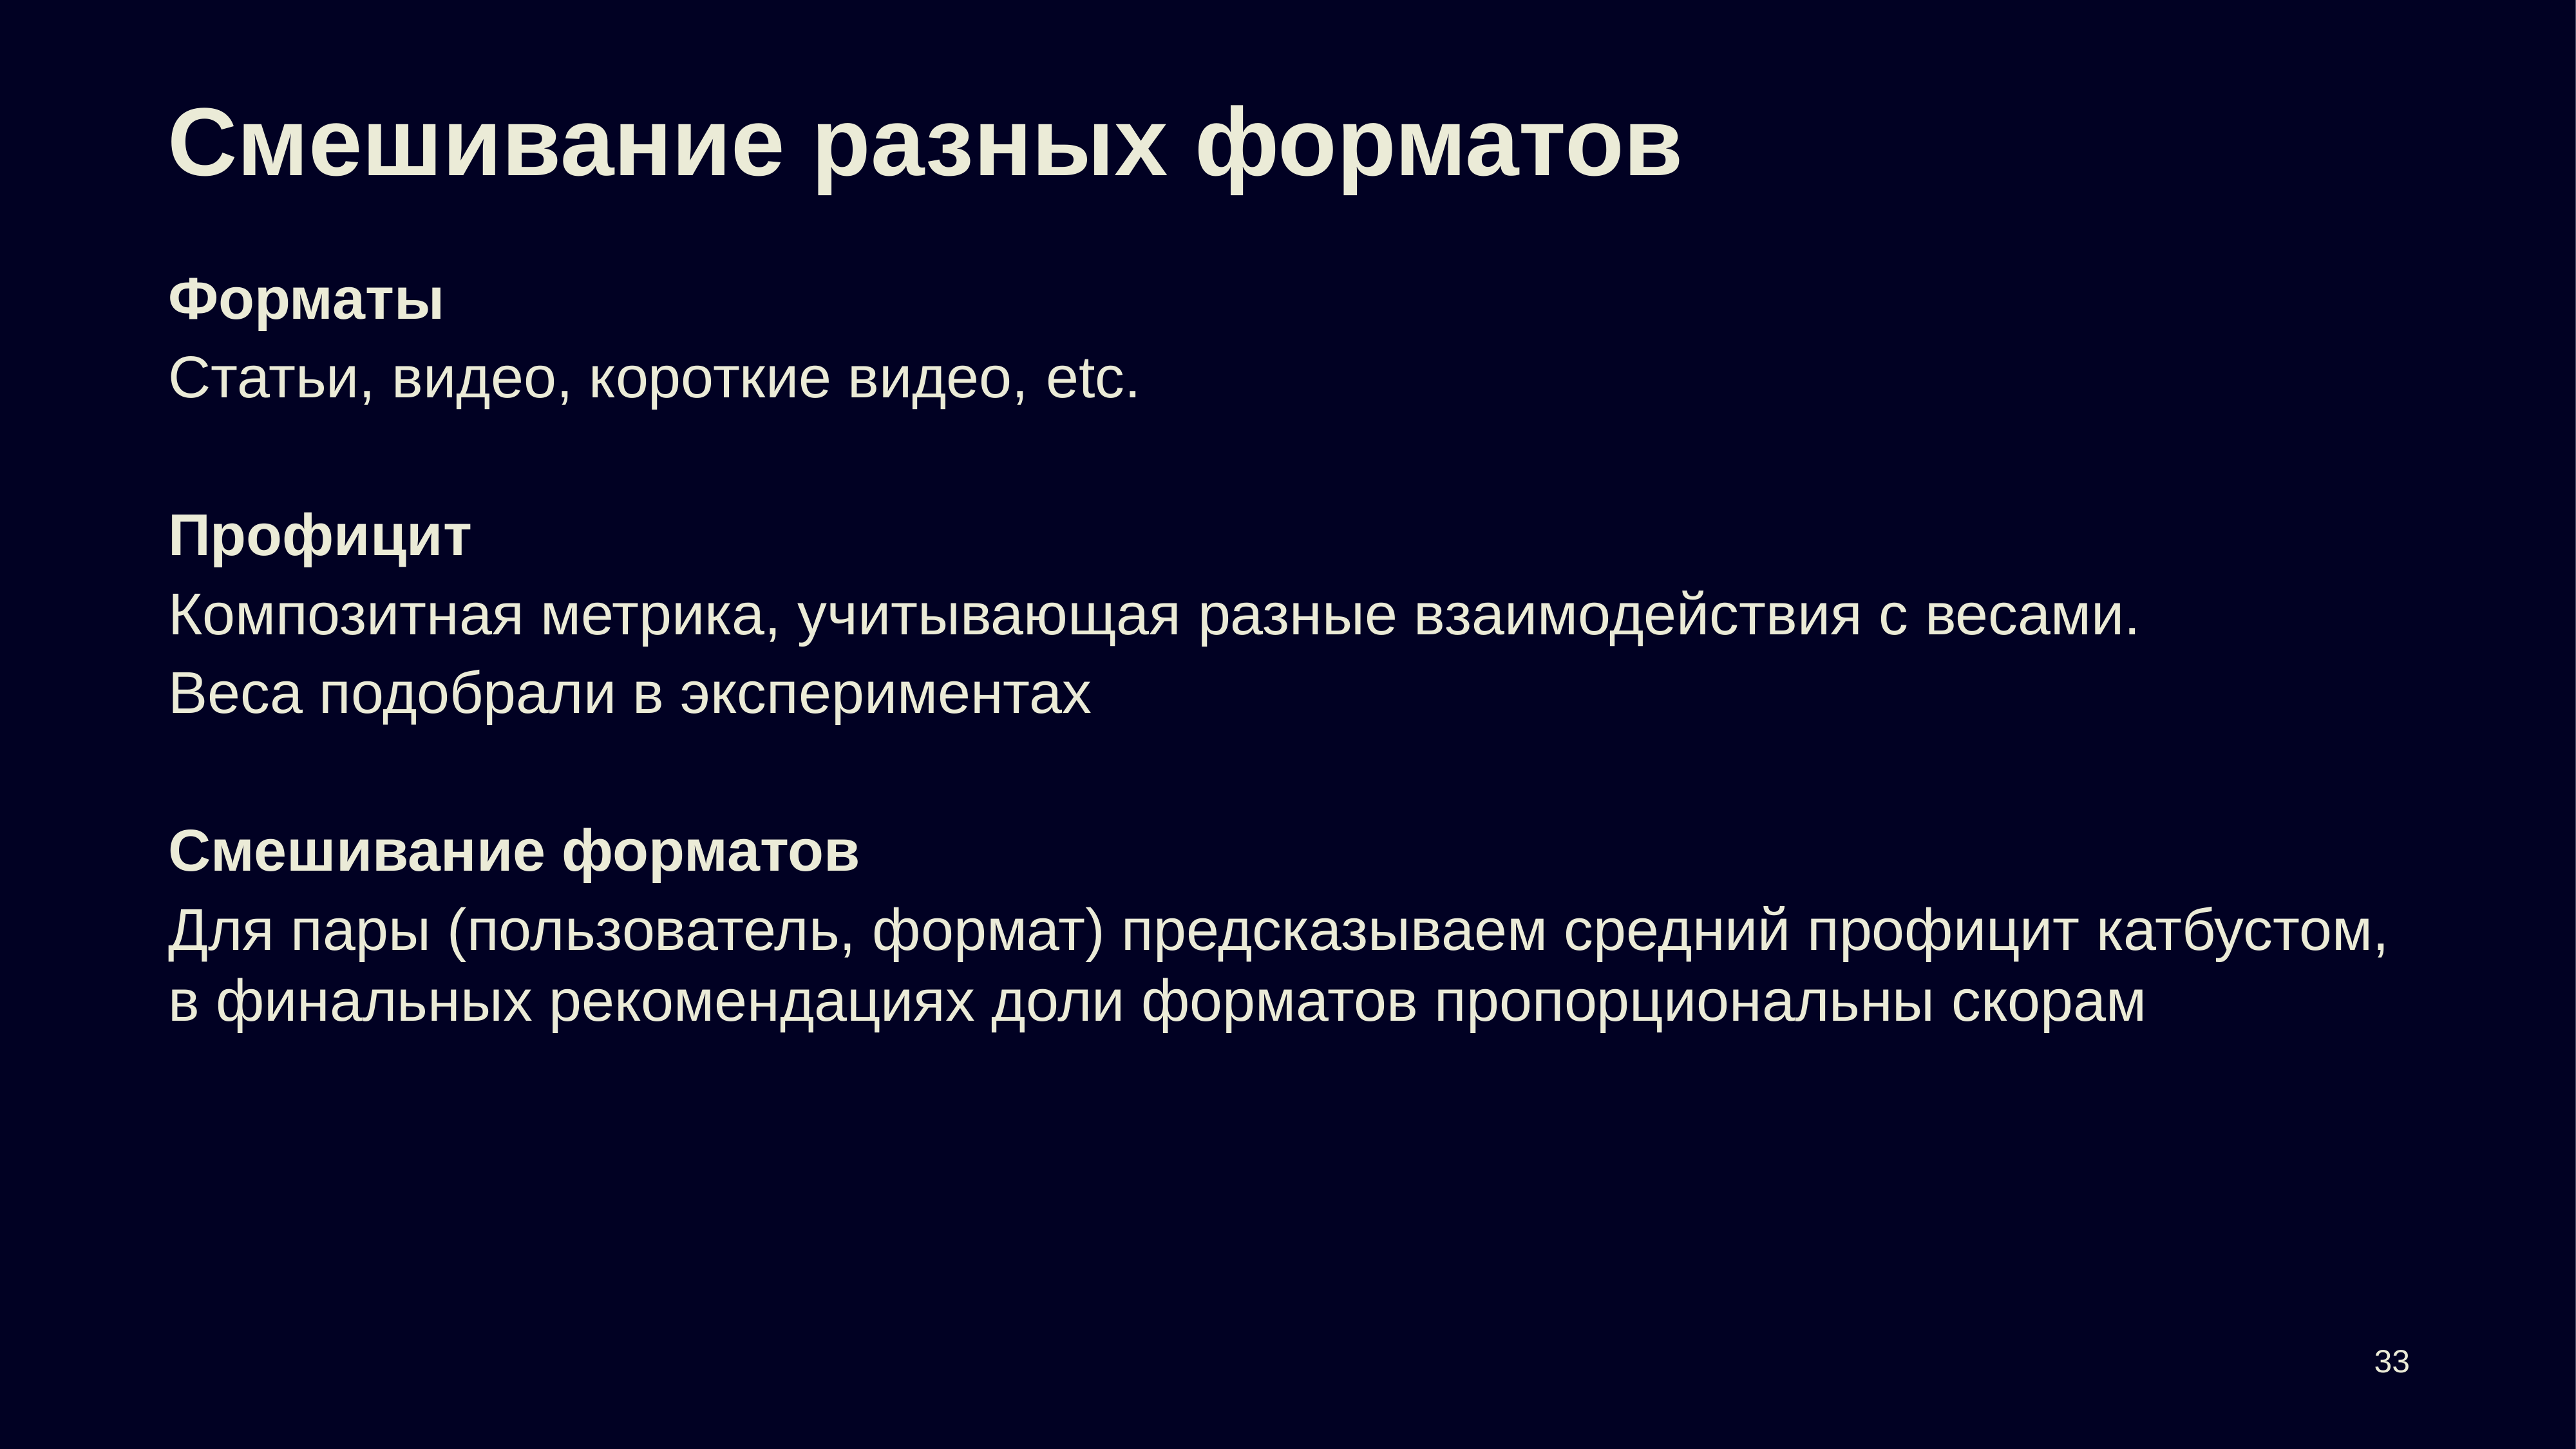

# Смешивание разных форматов
Форматы
Статьи, видео, короткие видео, etc.

Профицит
Композитная метрика, учитывающая разные взаимодействия с весами.
Веса подобрали в экспериментах

Смешивание форматов
Для пары (пользователь, формат) предсказываем средний профицит катбустом, в финальных рекомендациях доли форматов пропорциональны скорам

33